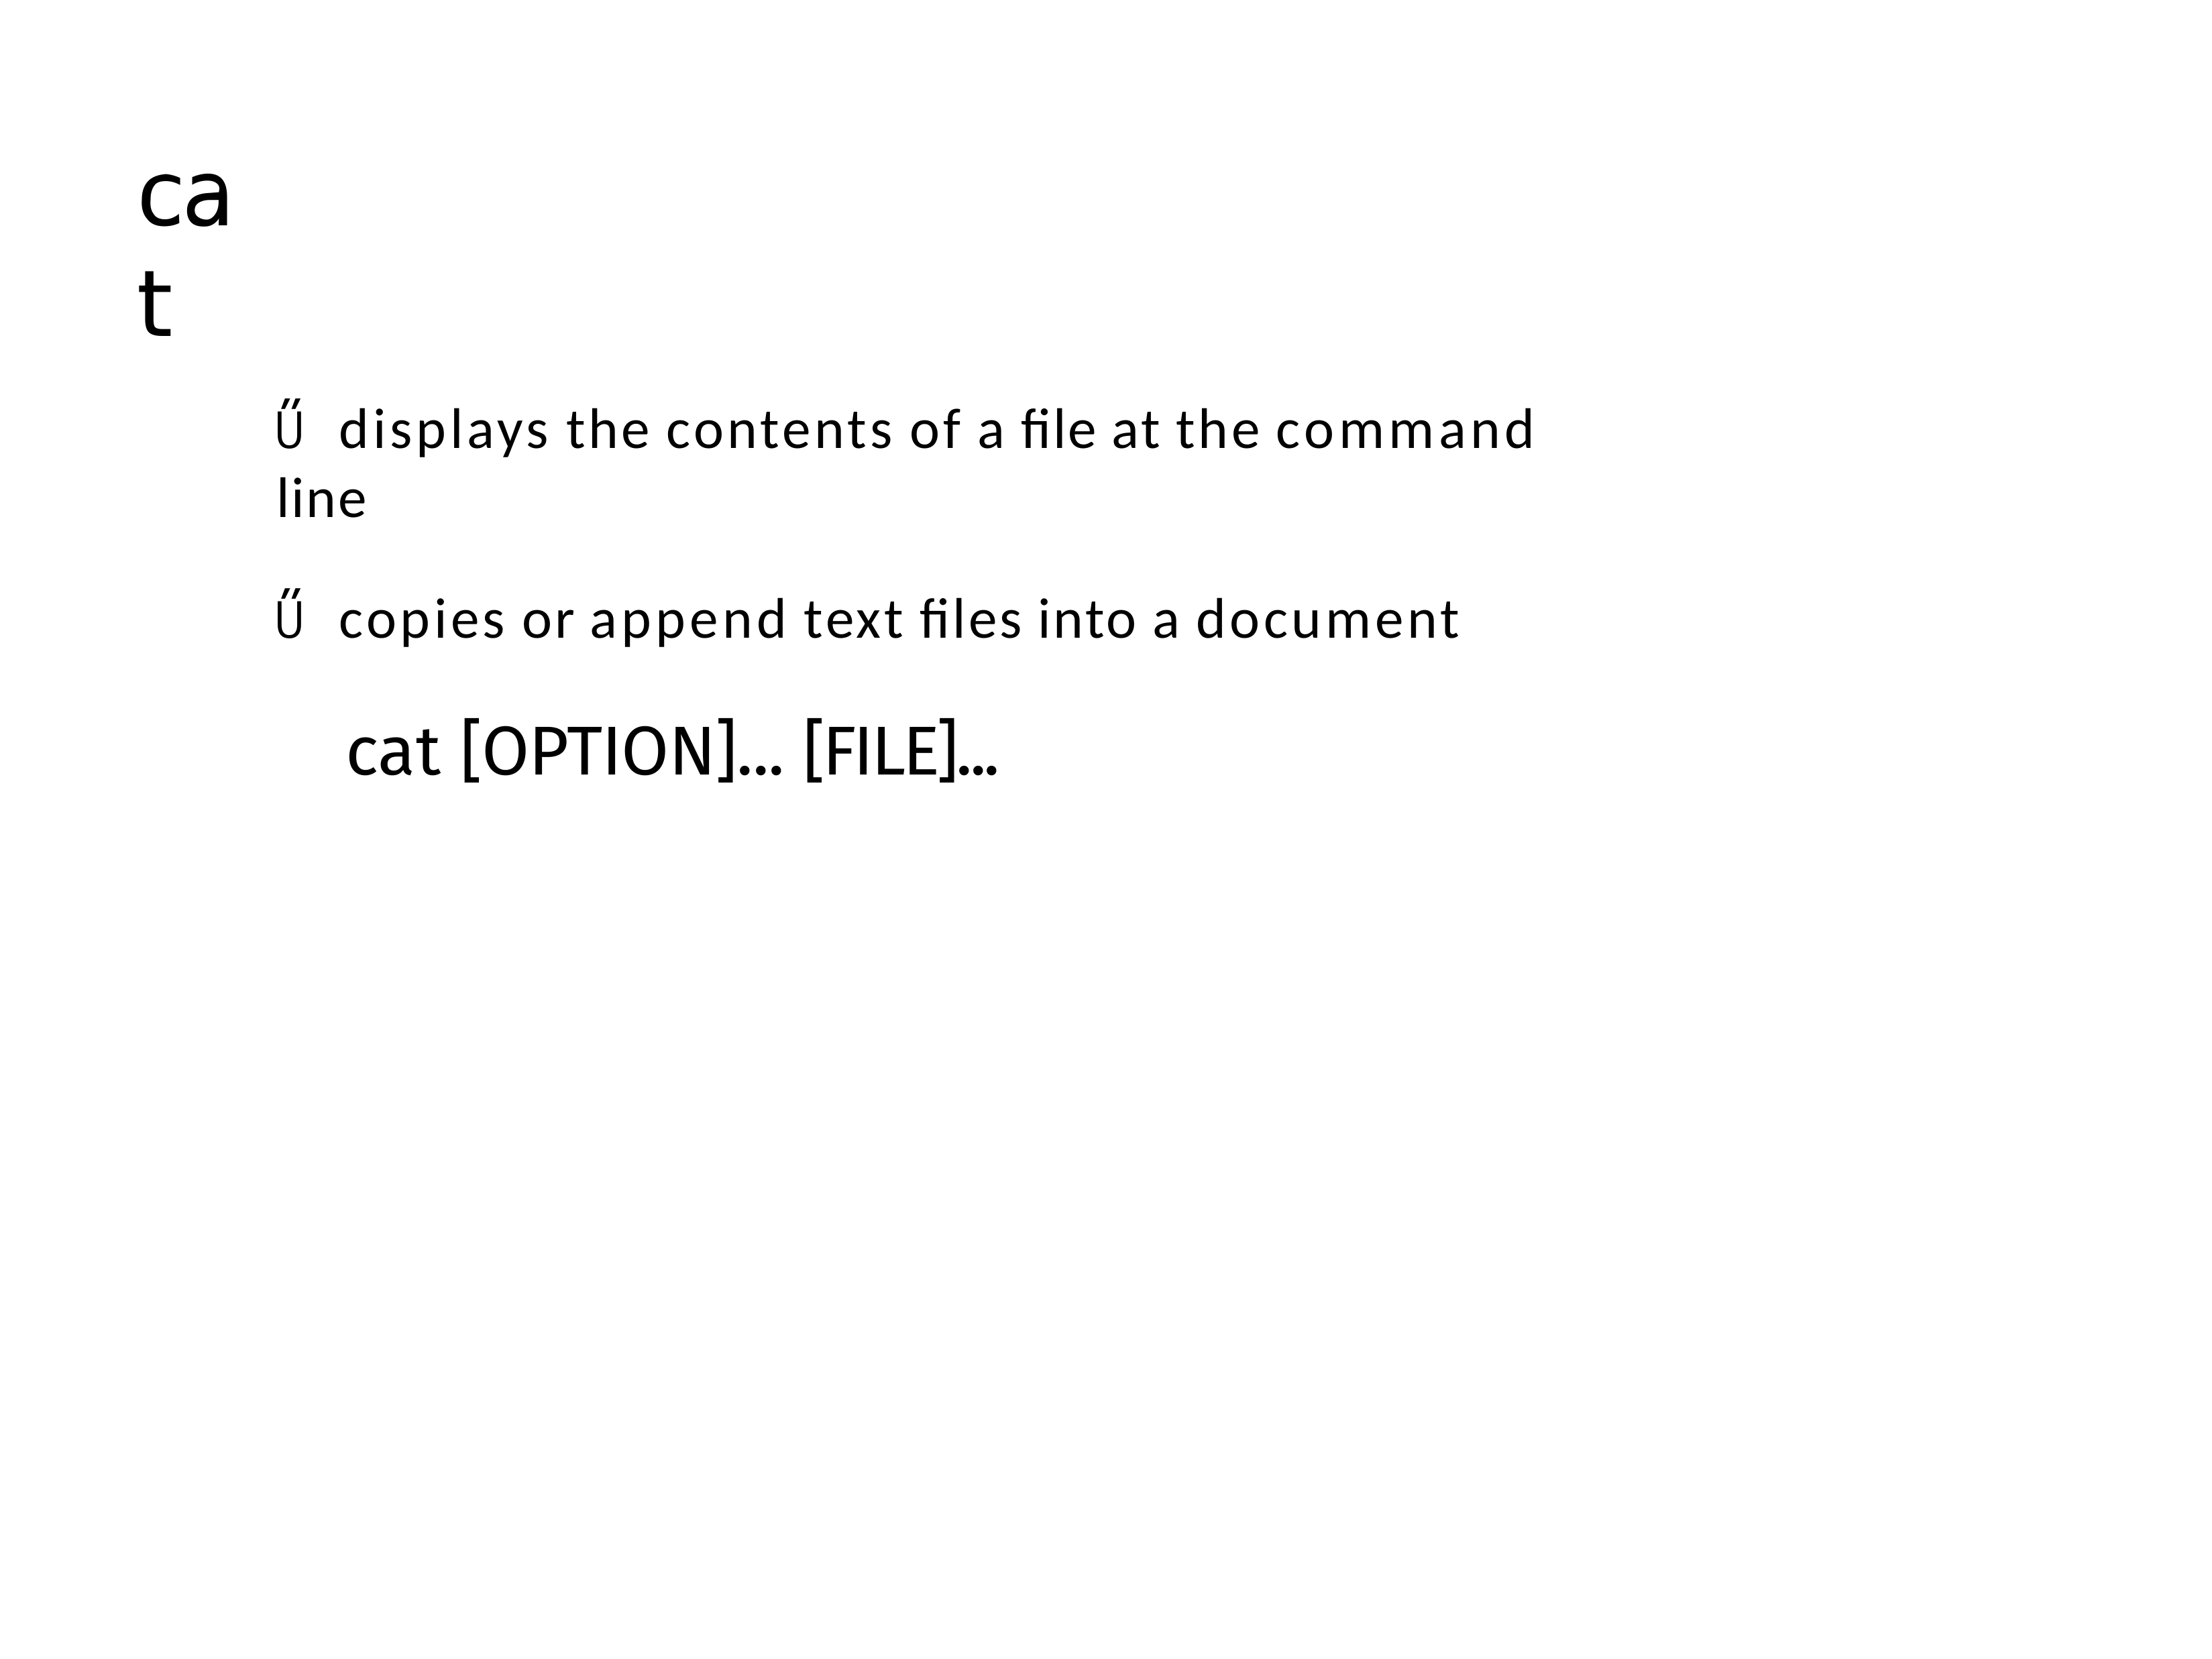

cat
Ű displays the contents of a file at the command line
Ű copies or append text files into a document
cat [OPTION]... [FILE]...